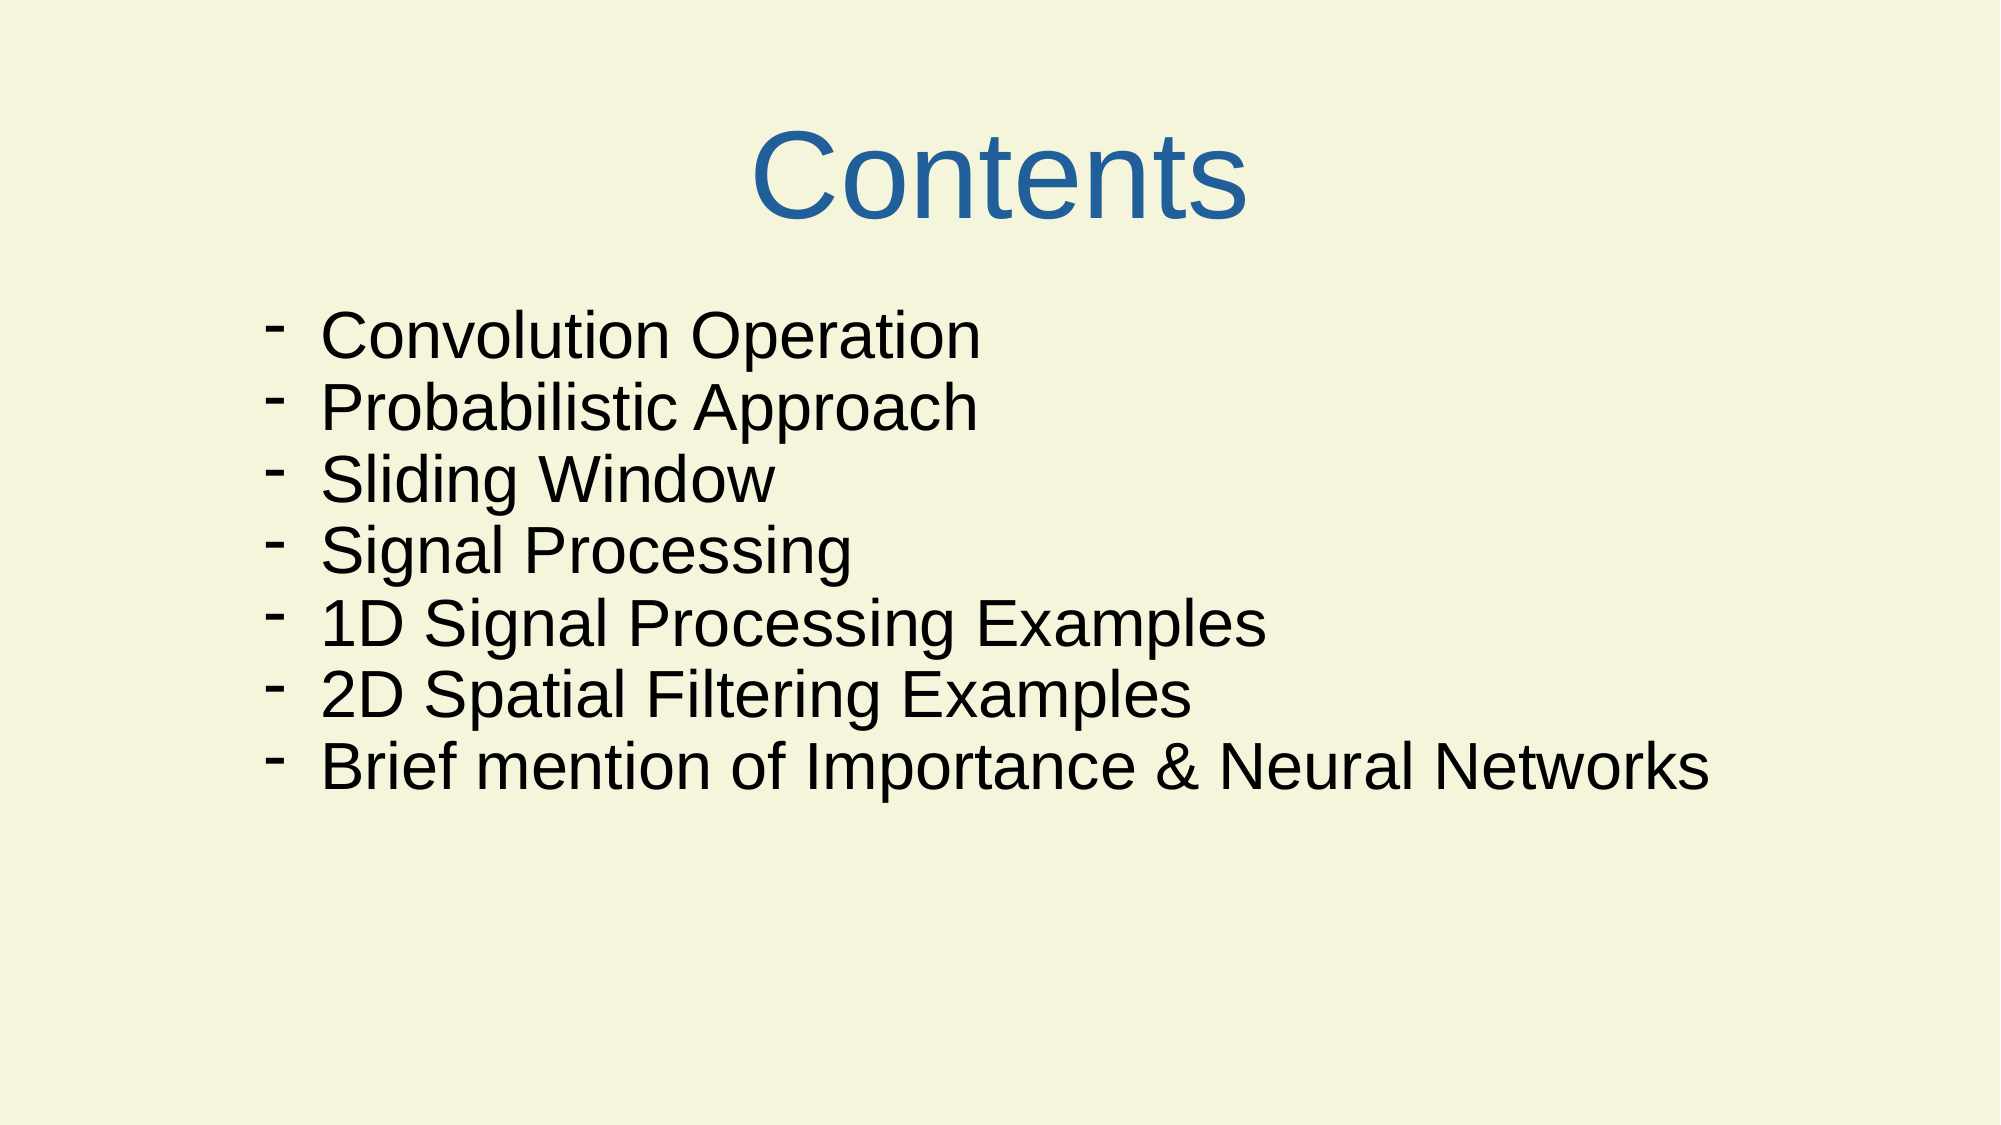

# Contents
Convolution Operation
Probabilistic Approach
Sliding Window
Signal Processing
1D Signal Processing Examples
2D Spatial Filtering Examples
Brief mention of Importance & Neural Networks